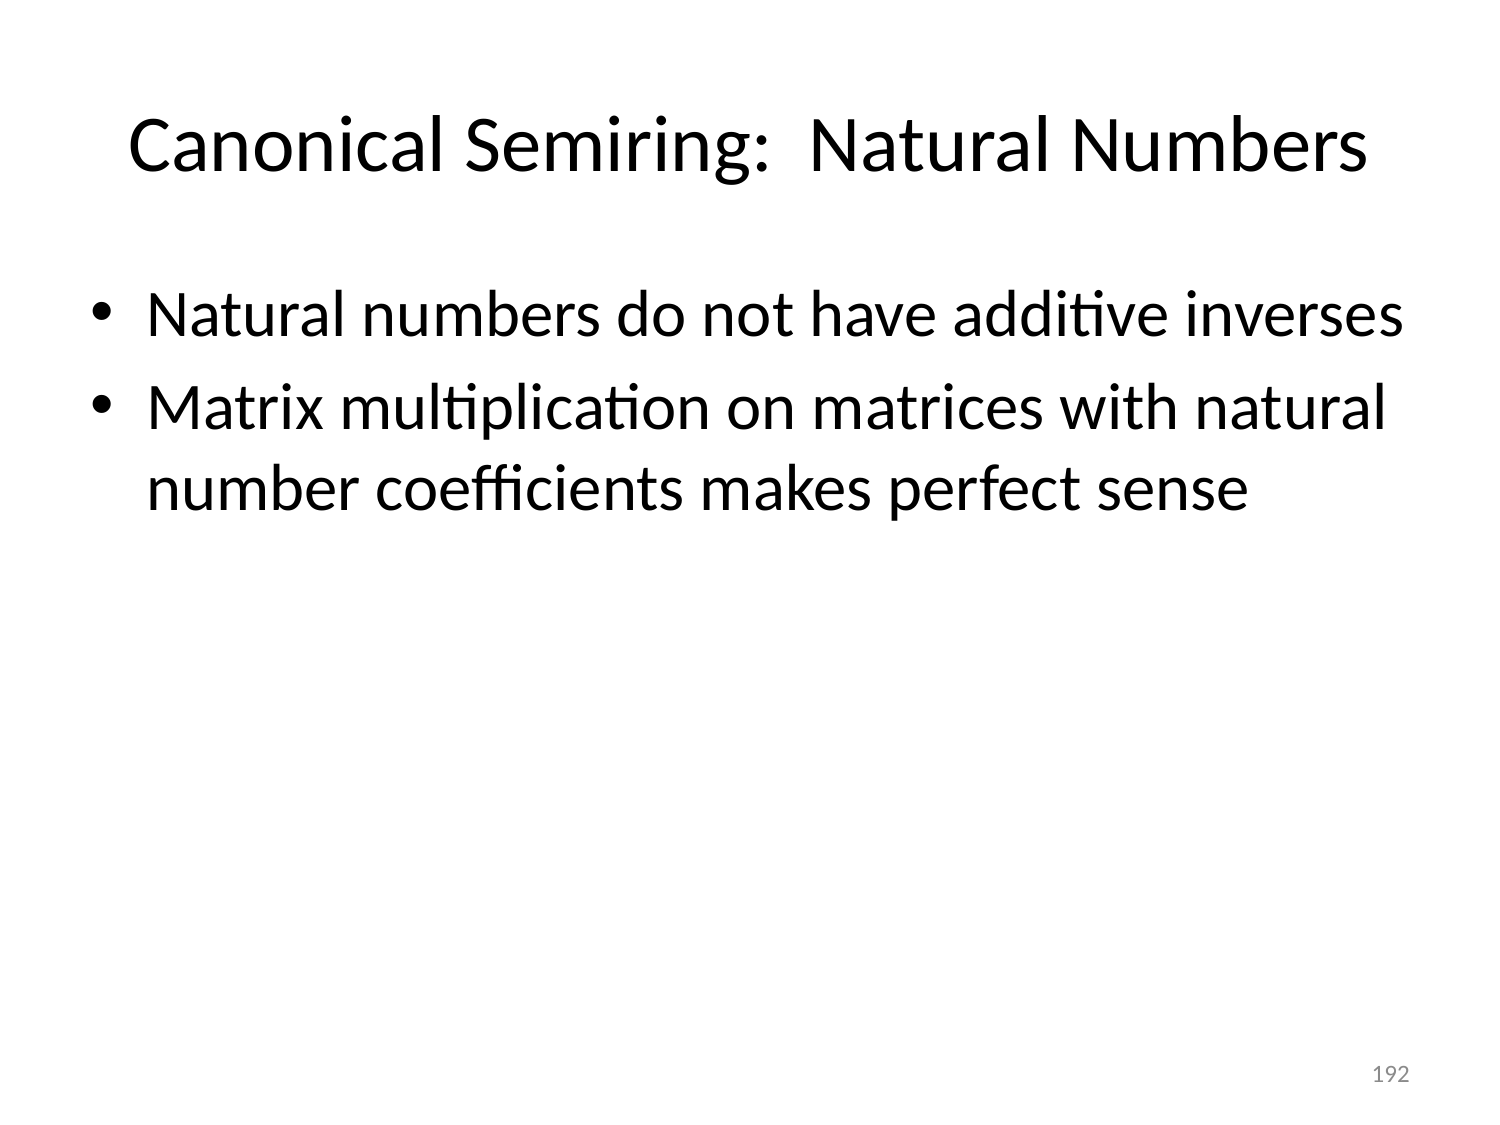

# Canonical Semiring:  Natural Numbers
Natural numbers do not have additive inverses
Matrix multiplication on matrices with natural number coefficients makes perfect sense
192